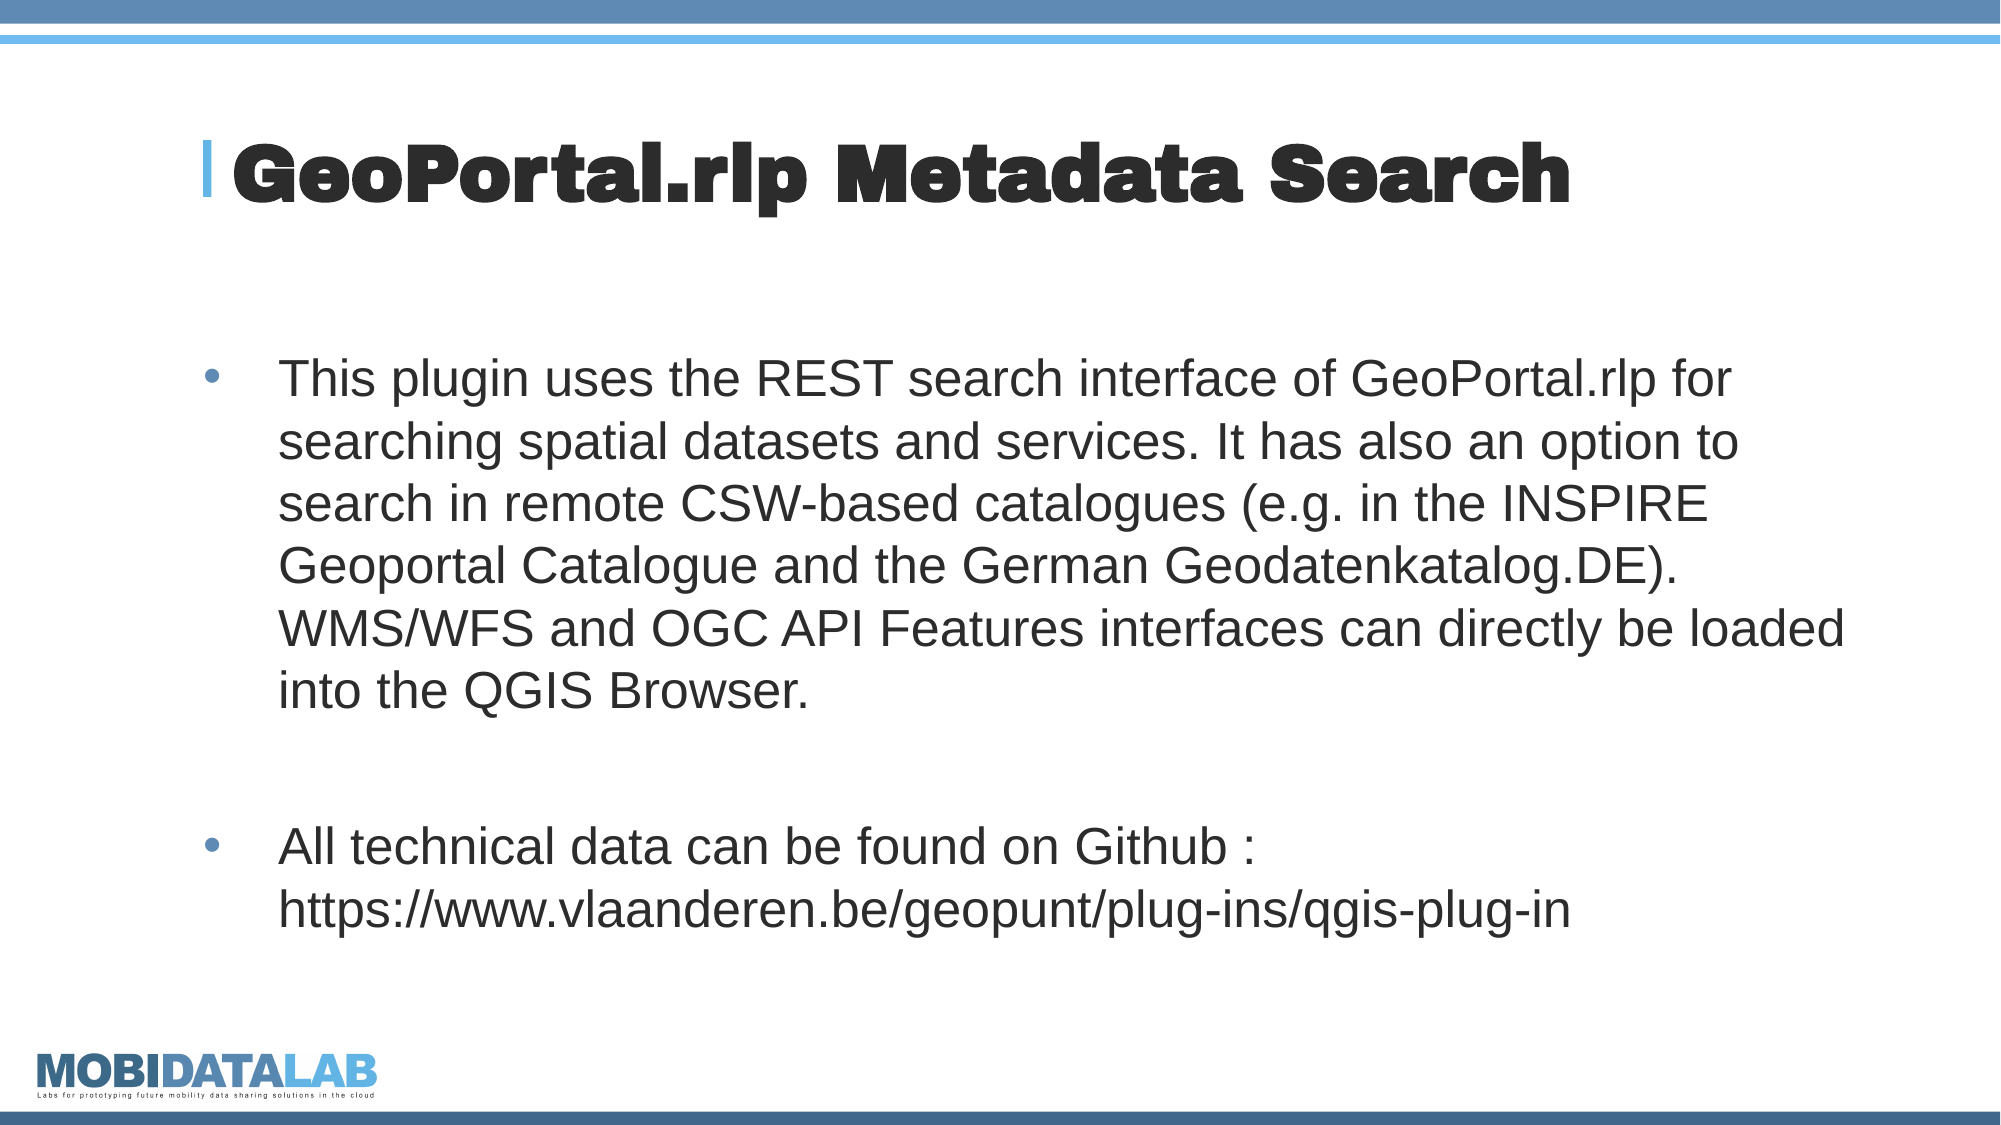

# GeoPortal.rlp Metadata Search
This plugin uses the REST search interface of GeoPortal.rlp for searching spatial datasets and services. It has also an option to search in remote CSW-based catalogues (e.g. in the INSPIRE Geoportal Catalogue and the German Geodatenkatalog.DE). WMS/WFS and OGC API Features interfaces can directly be loaded into the QGIS Browser.

All technical data can be found on Github : https://www.vlaanderen.be/geopunt/plug-ins/qgis-plug-in